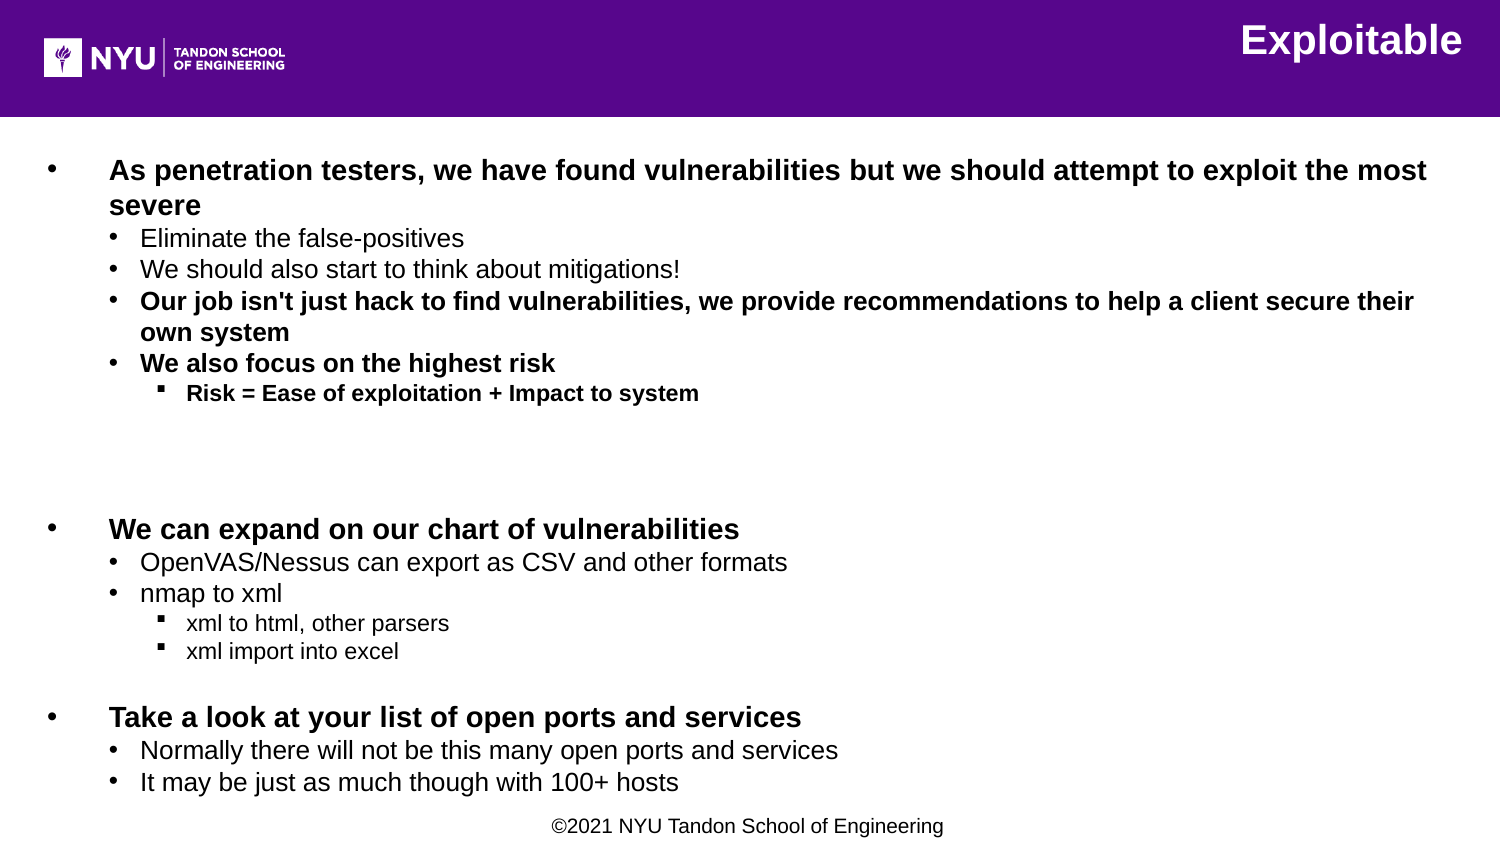

Exploitable
As penetration testers, we have found vulnerabilities but we should attempt to exploit the most severe
Eliminate the false-positives
We should also start to think about mitigations!
Our job isn't just hack to find vulnerabilities, we provide recommendations to help a client secure their own system
We also focus on the highest risk
Risk = Ease of exploitation + Impact to system

We can expand on our chart of vulnerabilities
OpenVAS/Nessus can export as CSV and other formats
nmap to xml
xml to html, other parsers
xml import into excel

Take a look at your list of open ports and services
Normally there will not be this many open ports and services
It may be just as much though with 100+ hosts